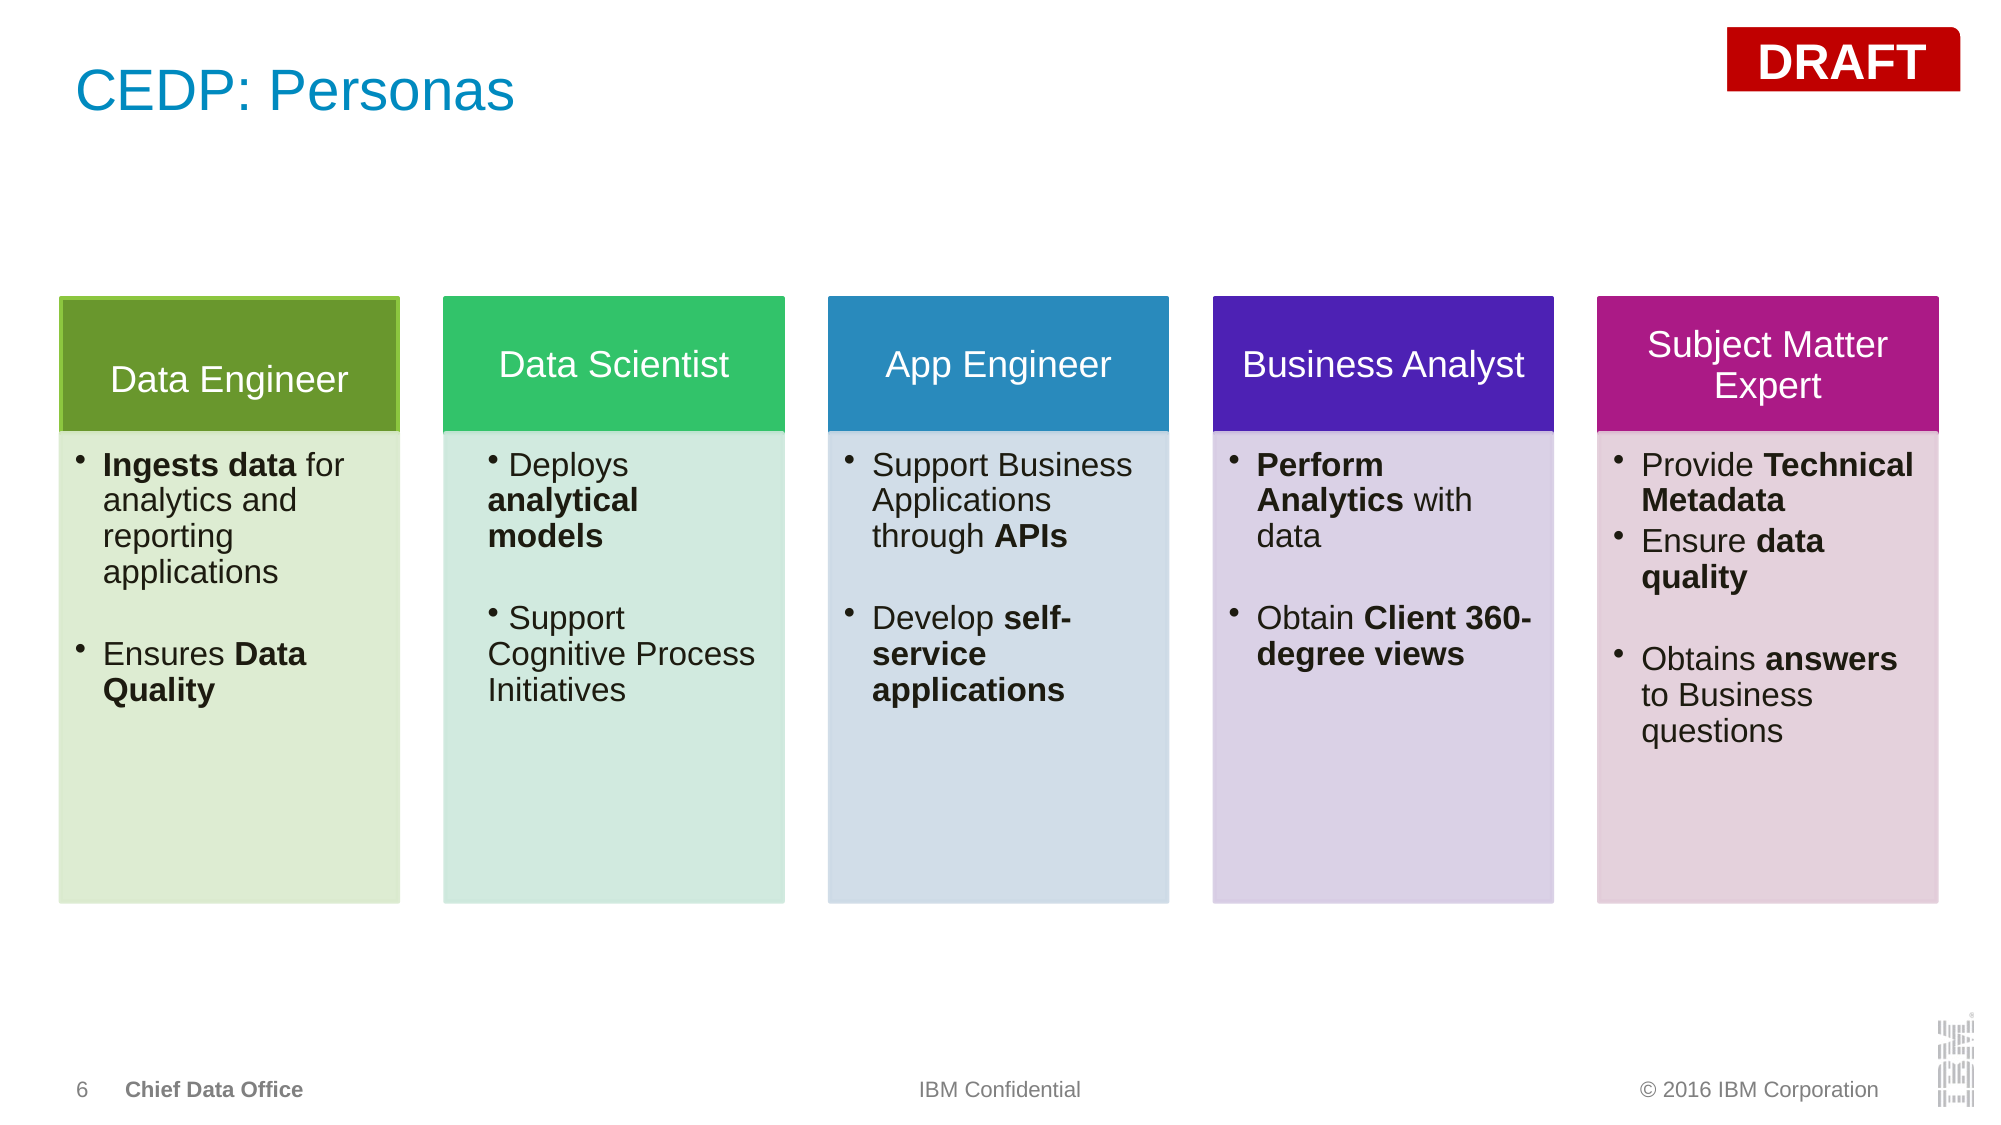

# CEDP: Personas
Data Engineer
Ingests data for analytics and reporting applications

Ensures Data Quality
Data Scientist
 Deploys analytical models

 Support Cognitive Process Initiatives
App Engineer
Support Business Applications through APIs

Develop self-service applications
Business Analyst
Perform Analytics with data

Obtain Client 360-degree views
Subject Matter Expert
Provide Technical Metadata
Ensure data quality

Obtains answers to Business questions